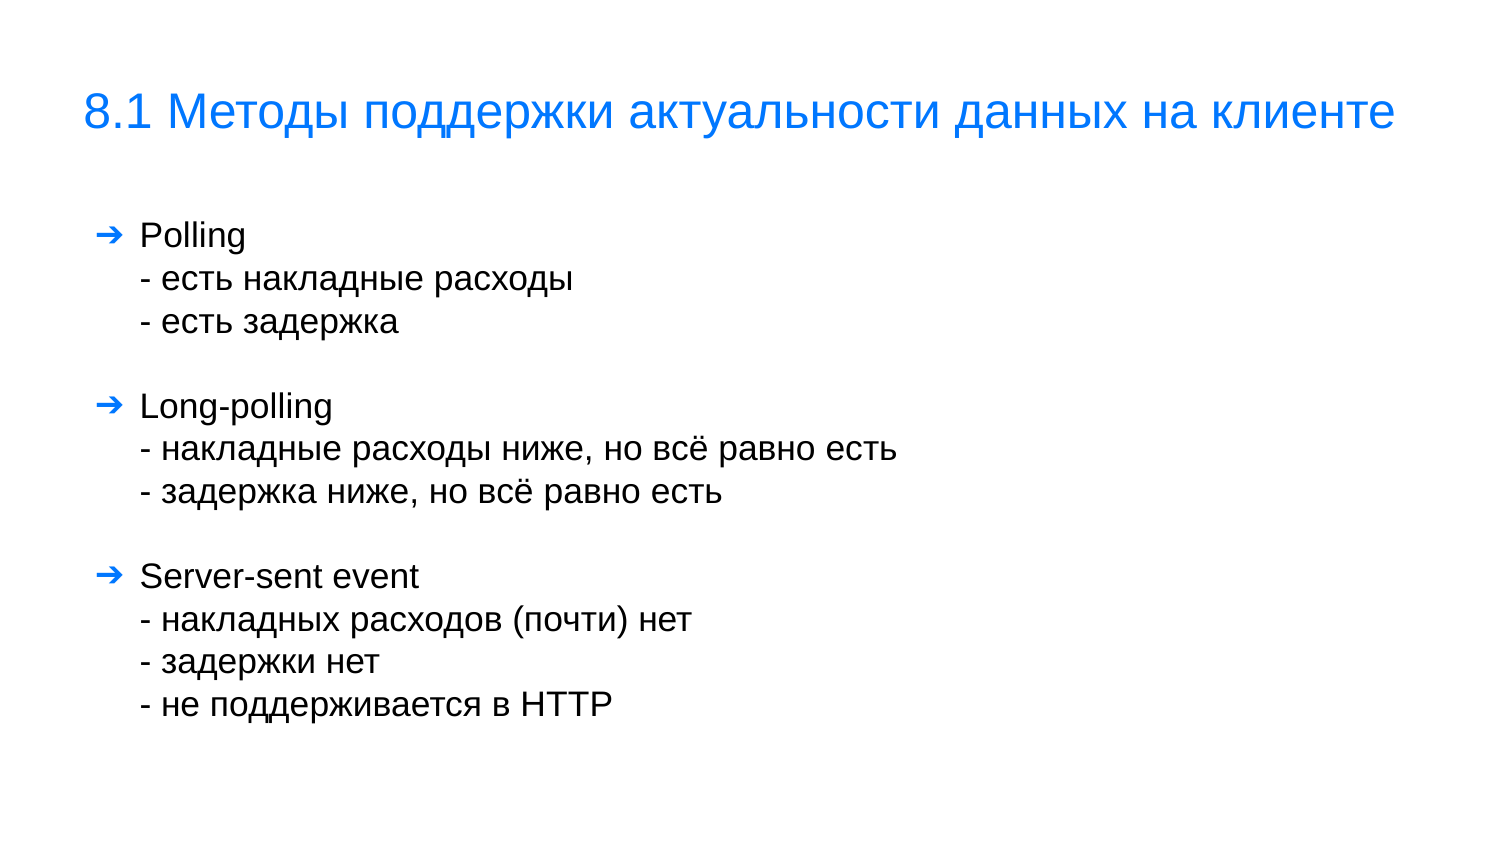

8.1 Методы поддержки актуальности данных на клиенте

Polling
- есть накладные расходы
- есть задержка
Long-polling
- накладные расходы ниже, но всё равно есть
- задержка ниже, но всё равно есть
Server-sent event
- накладных расходов (почти) нет
- задержки нет
- не поддерживается в HTTP